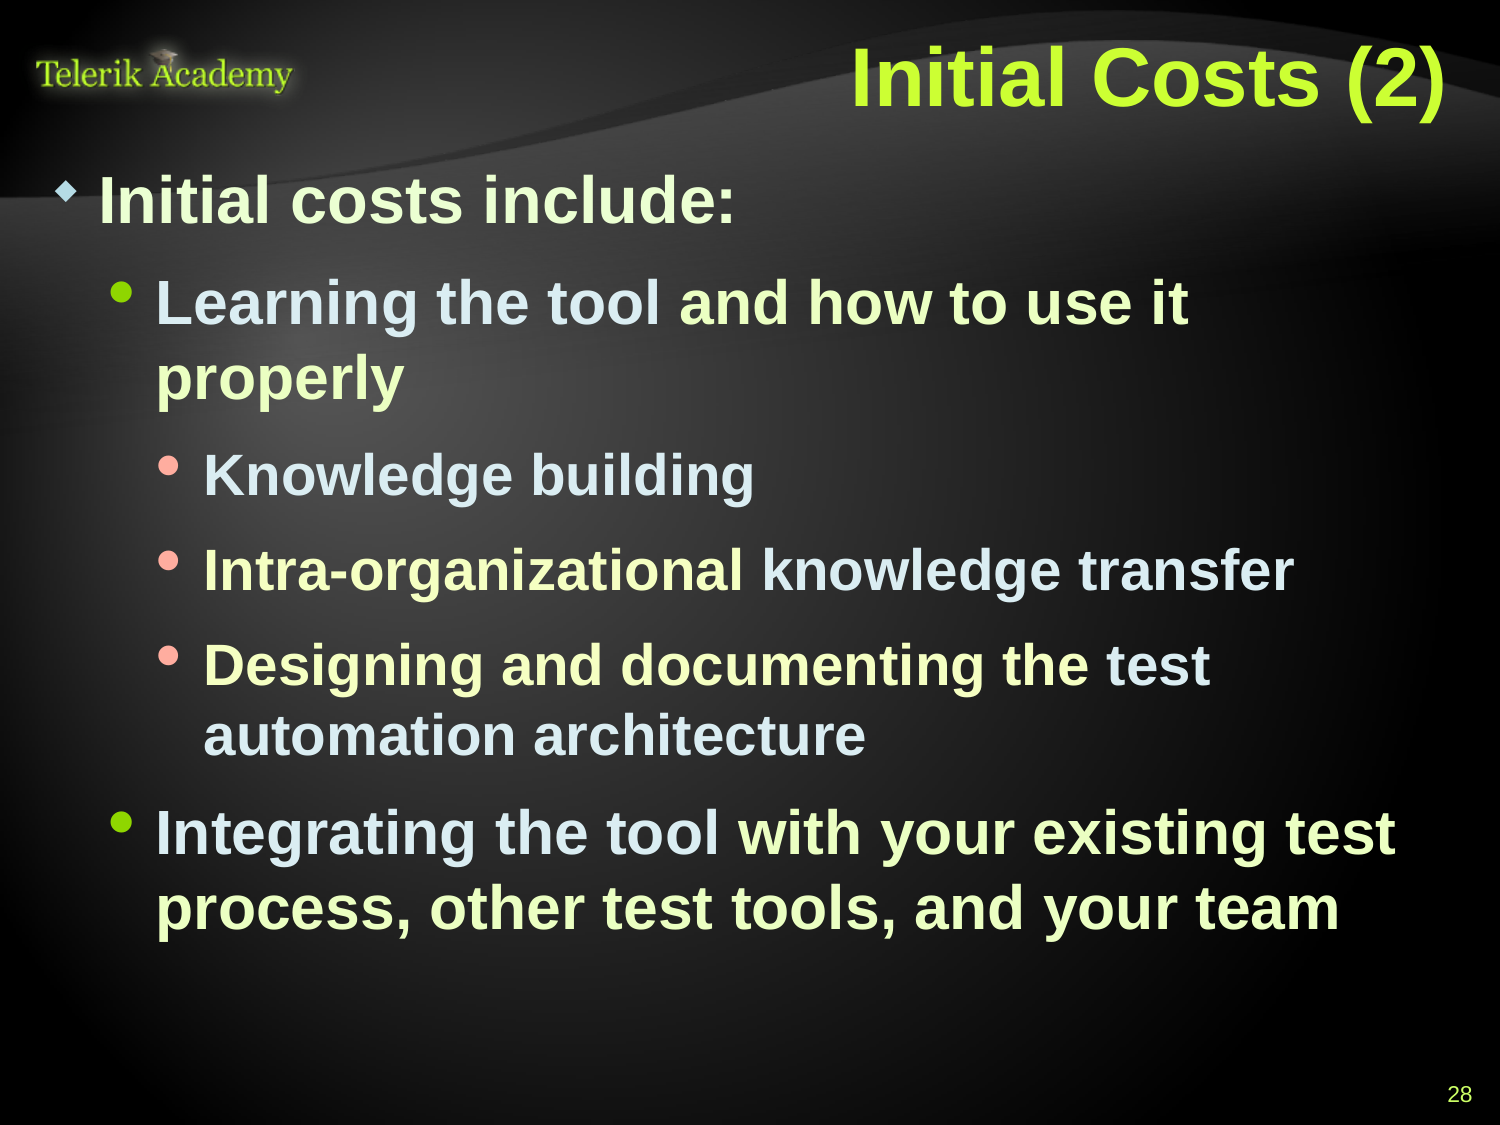

# Initial Costs (2)
Initial costs include:
Learning the tool and how to use it properly
Knowledge building
Intra-organizational knowledge transfer
Designing and documenting the test automation architecture
Integrating the tool with your existing test process, other test tools, and your team
28